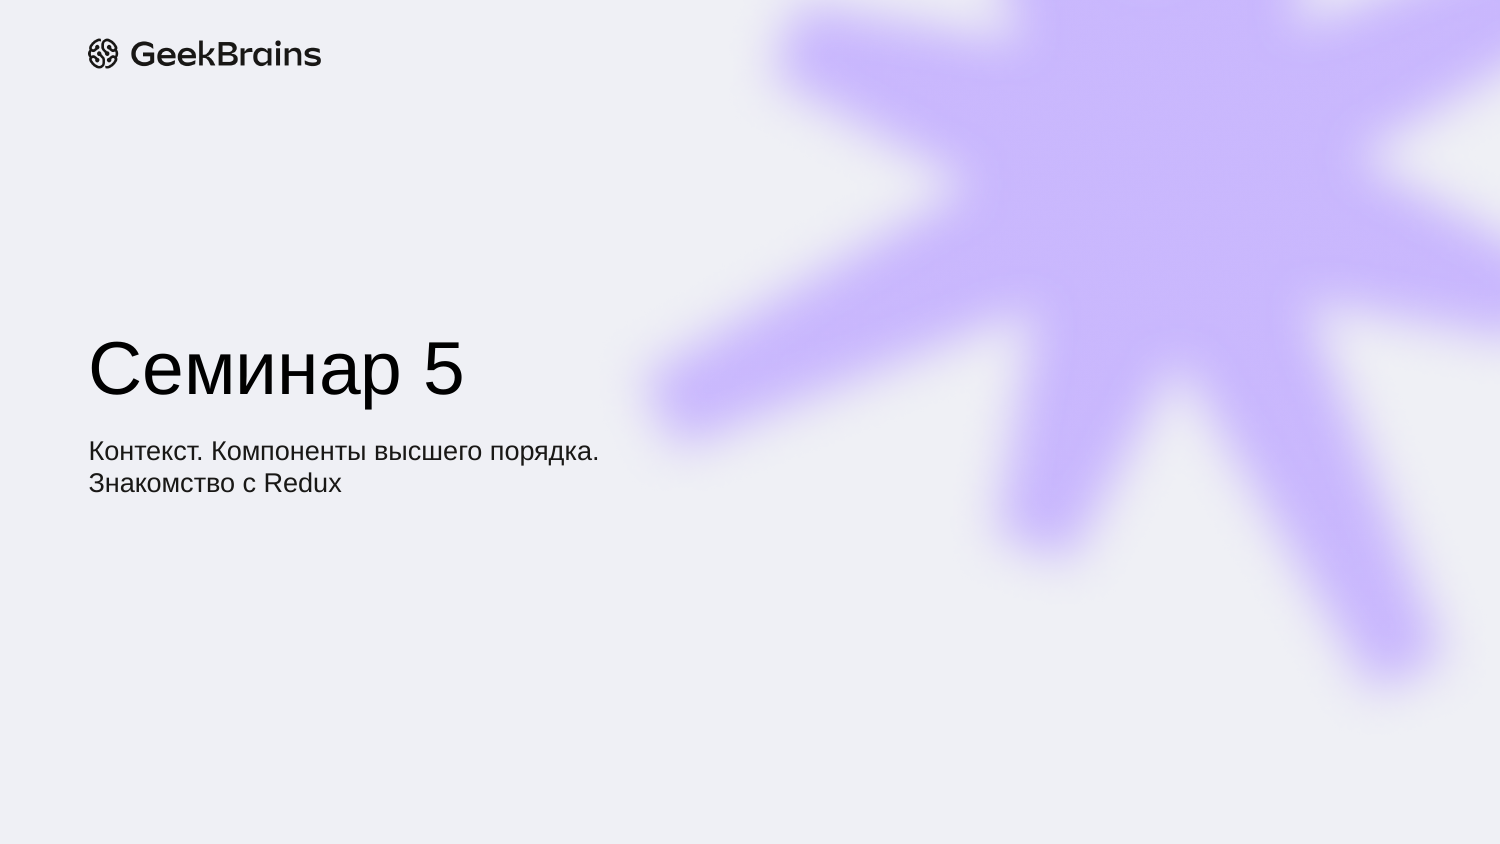

# Семинар 5
Контекст. Компоненты высшего порядка.
Знакомство с Redux